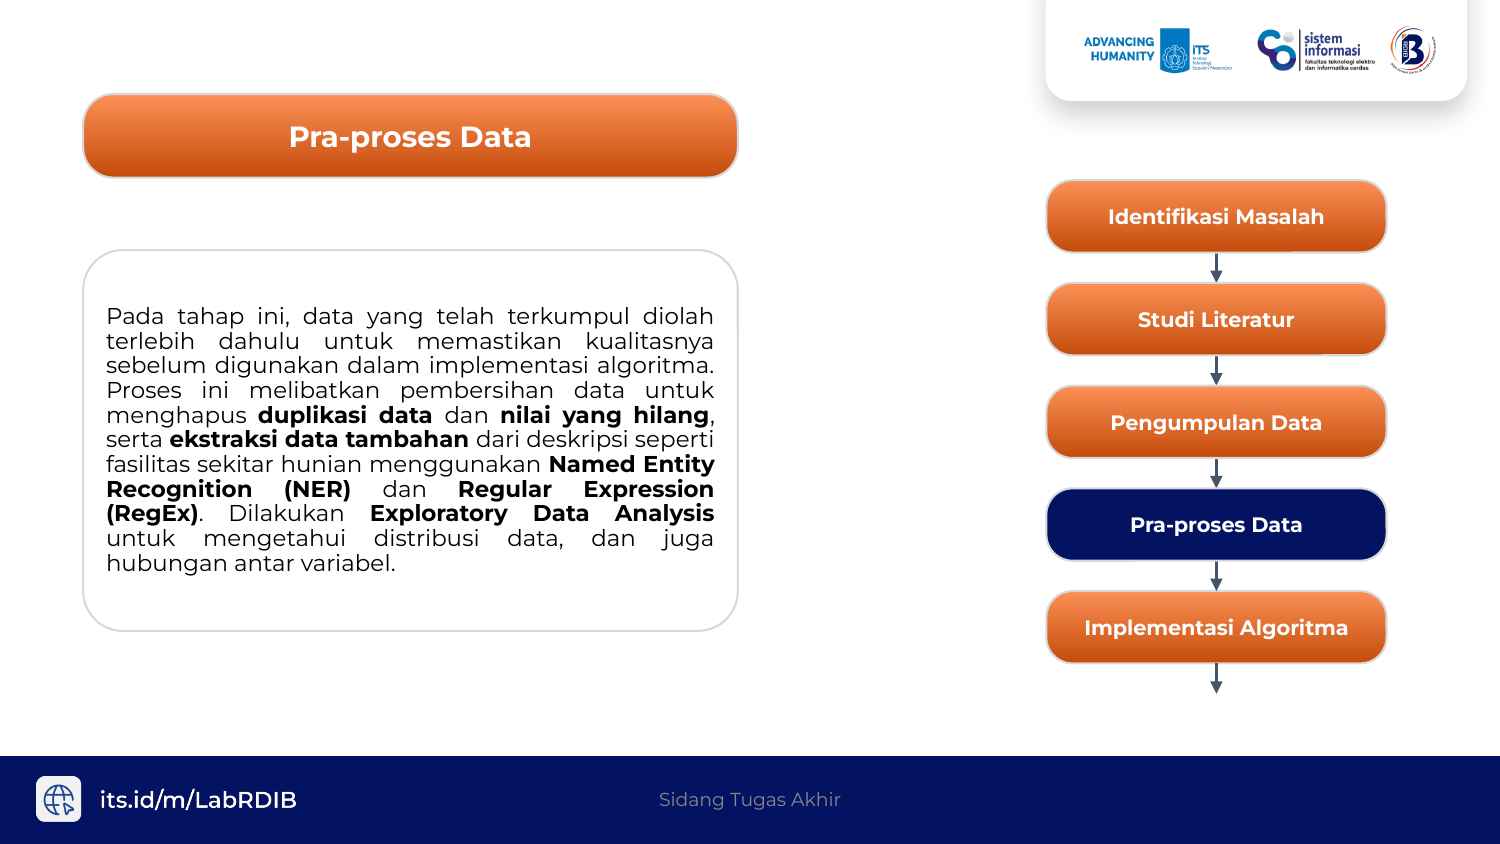

Pra-proses Data
Identifikasi Masalah

Pada tahap ini, data yang telah terkumpul diolah terlebih dahulu untuk memastikan kualitasnya sebelum digunakan dalam implementasi algoritma. Proses ini melibatkan pembersihan data untuk menghapus duplikasi data dan nilai yang hilang, serta ekstraksi data tambahan dari deskripsi seperti fasilitas sekitar hunian menggunakan Named Entity Recognition (NER) dan Regular Expression (RegEx). Dilakukan Exploratory Data Analysis untuk mengetahui distribusi data, dan juga hubungan antar variabel.

Studi Literatur
Pengumpulan Data
Pra-proses Data
Implementasi Algoritma
Sidang Tugas Akhir